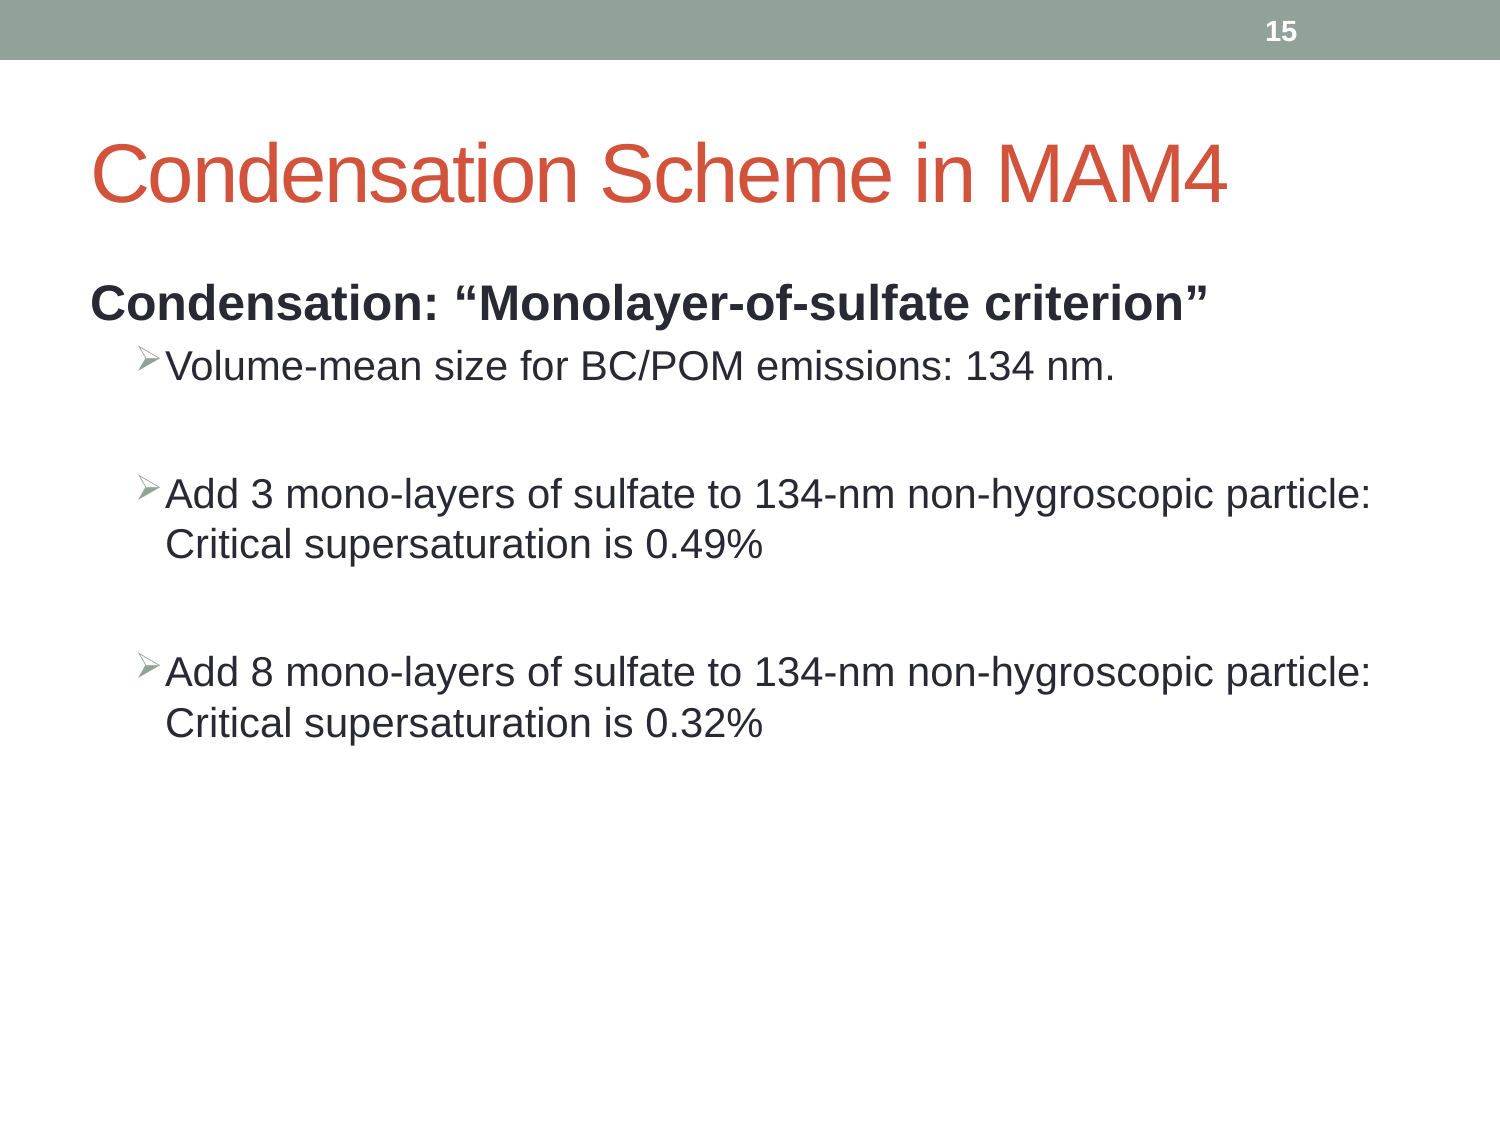

15
# Condensation Scheme in MAM4
Condensation: “Monolayer-of-sulfate criterion”
Volume-mean size for BC/POM emissions: 134 nm.

Add 3 mono-layers of sulfate to 134-nm non-hygroscopic particle: Critical supersaturation is 0.49%

Add 8 mono-layers of sulfate to 134-nm non-hygroscopic particle: Critical supersaturation is 0.32%